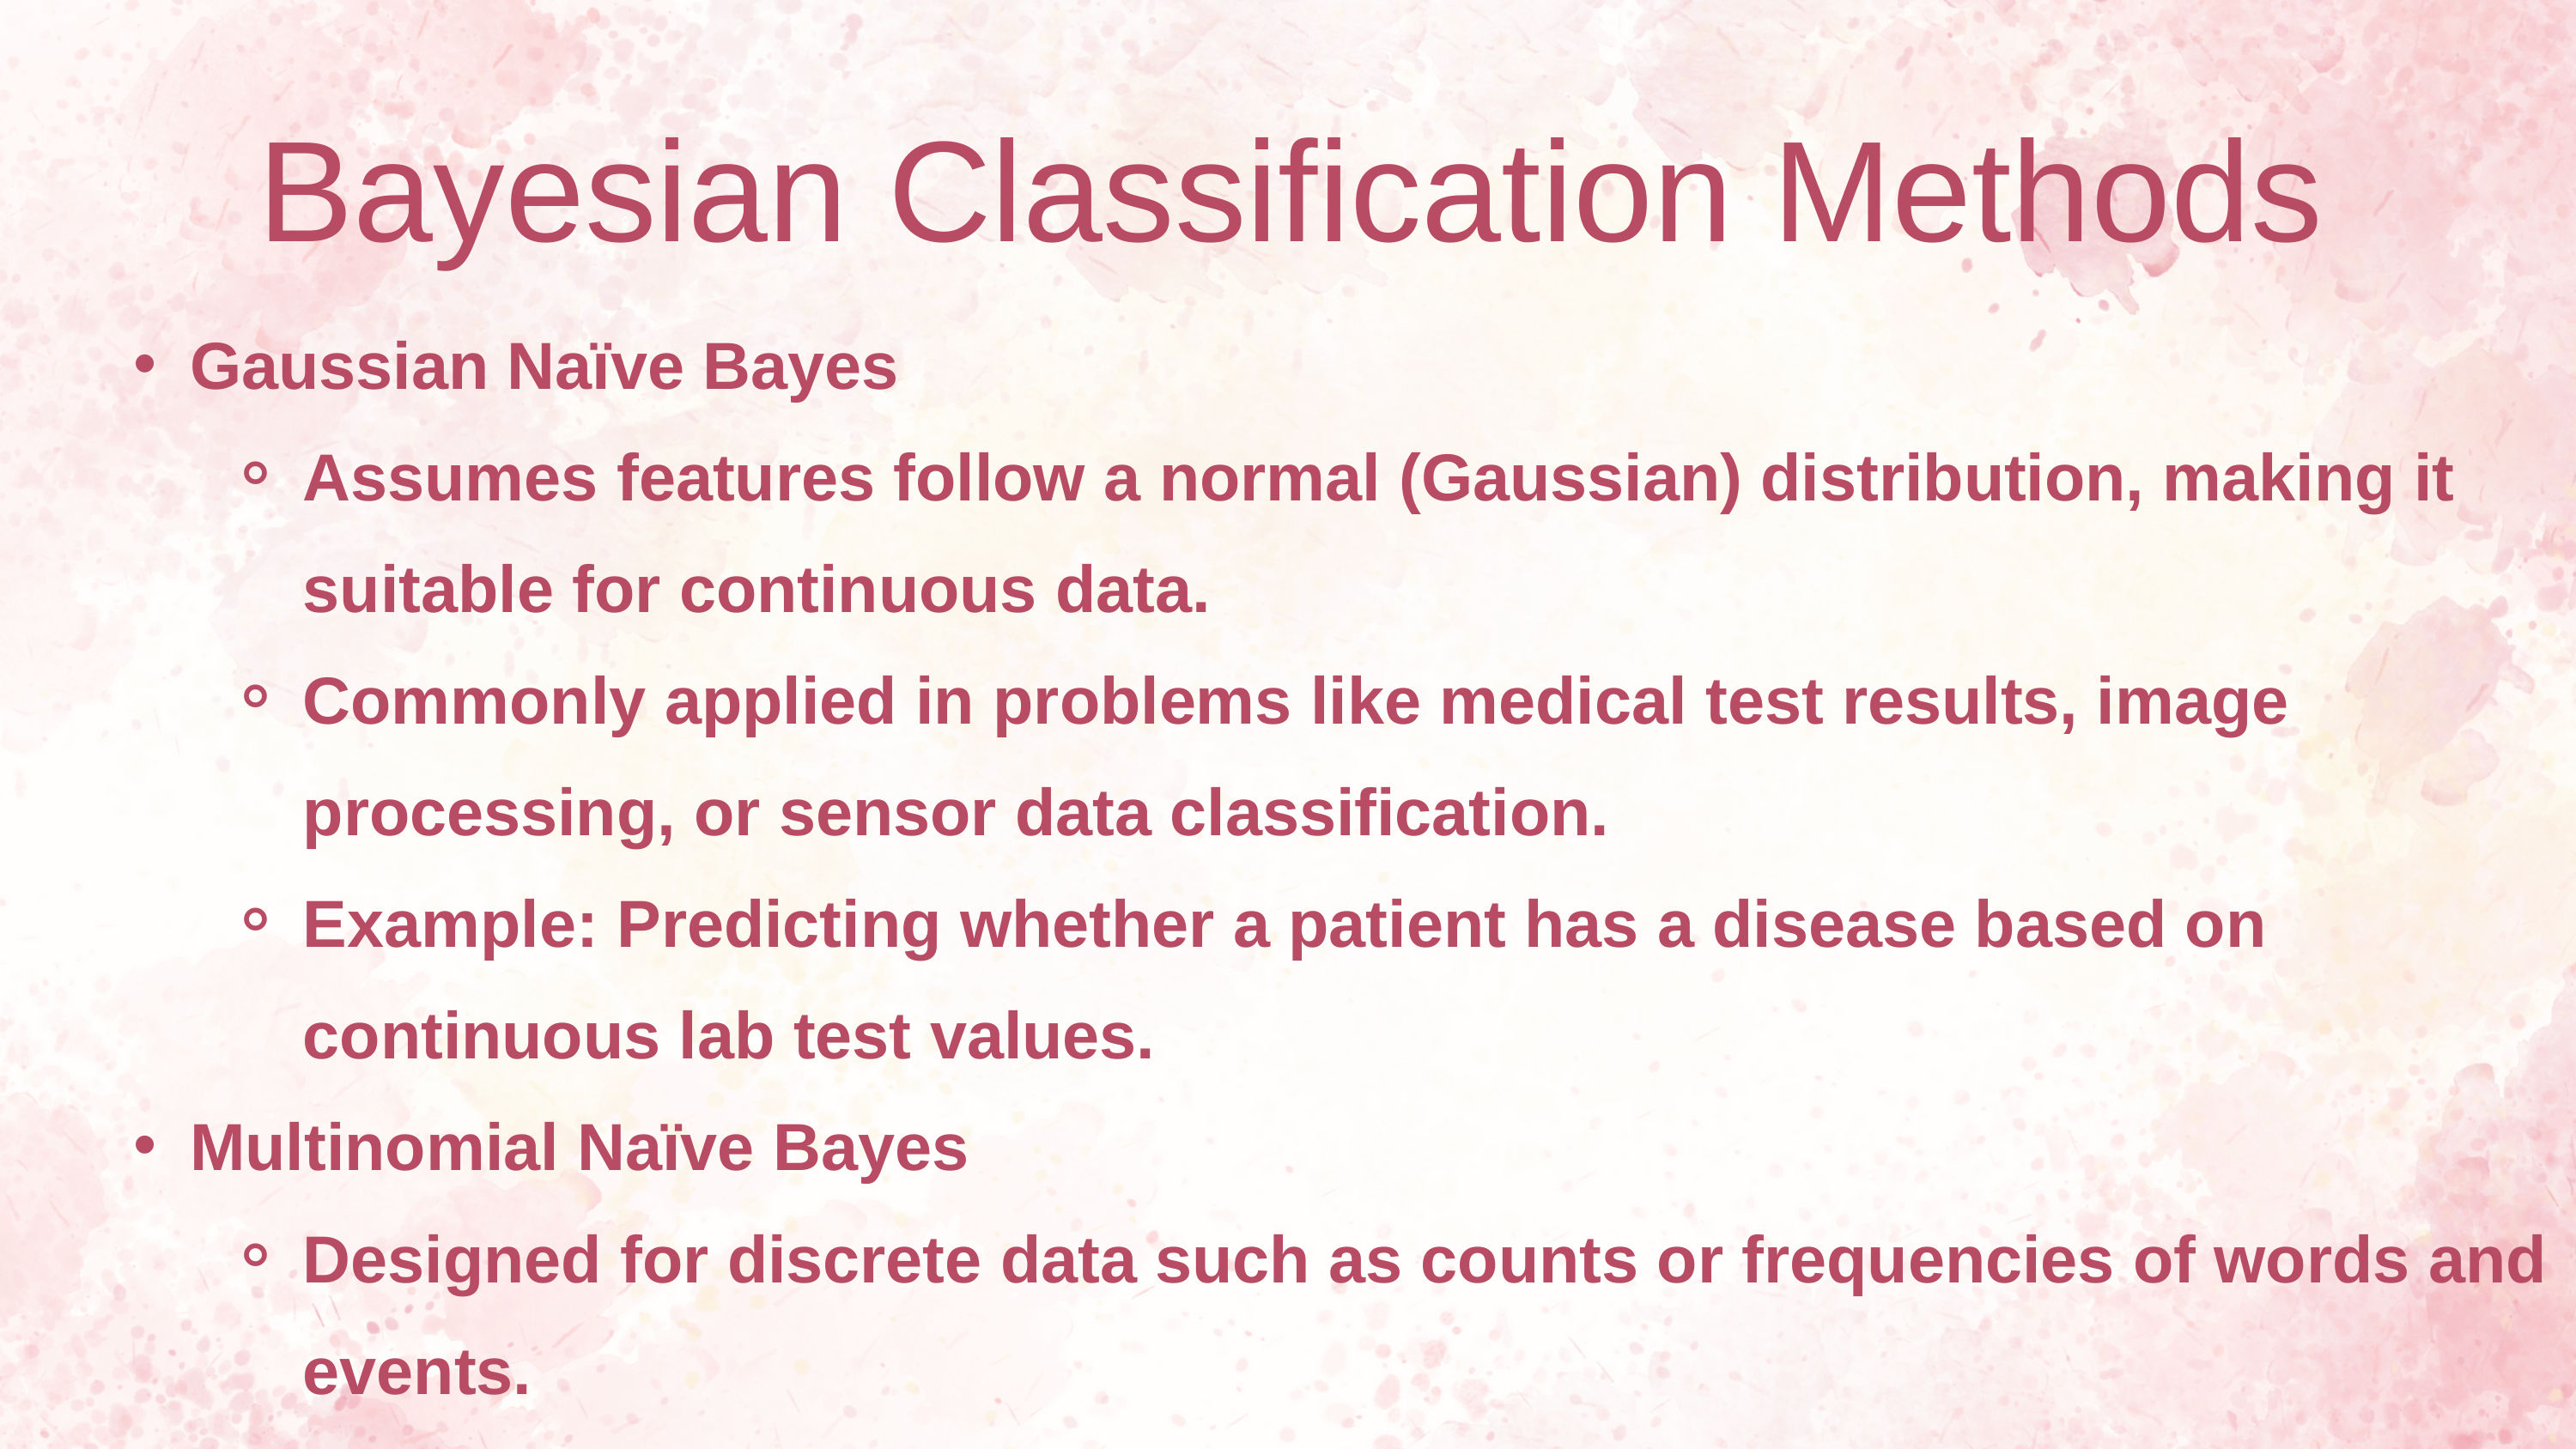

Bayesian Classification Methods
Gaussian Naïve Bayes
Assumes features follow a normal (Gaussian) distribution, making it suitable for continuous data.
Commonly applied in problems like medical test results, image processing, or sensor data classification.
Example: Predicting whether a patient has a disease based on continuous lab test values.
Multinomial Naïve Bayes
Designed for discrete data such as counts or frequencies of words and events.
Very effective in natural language processing tasks like spam filtering and topic tagging.
Example: Classifying news articles into categories based on word frequency.